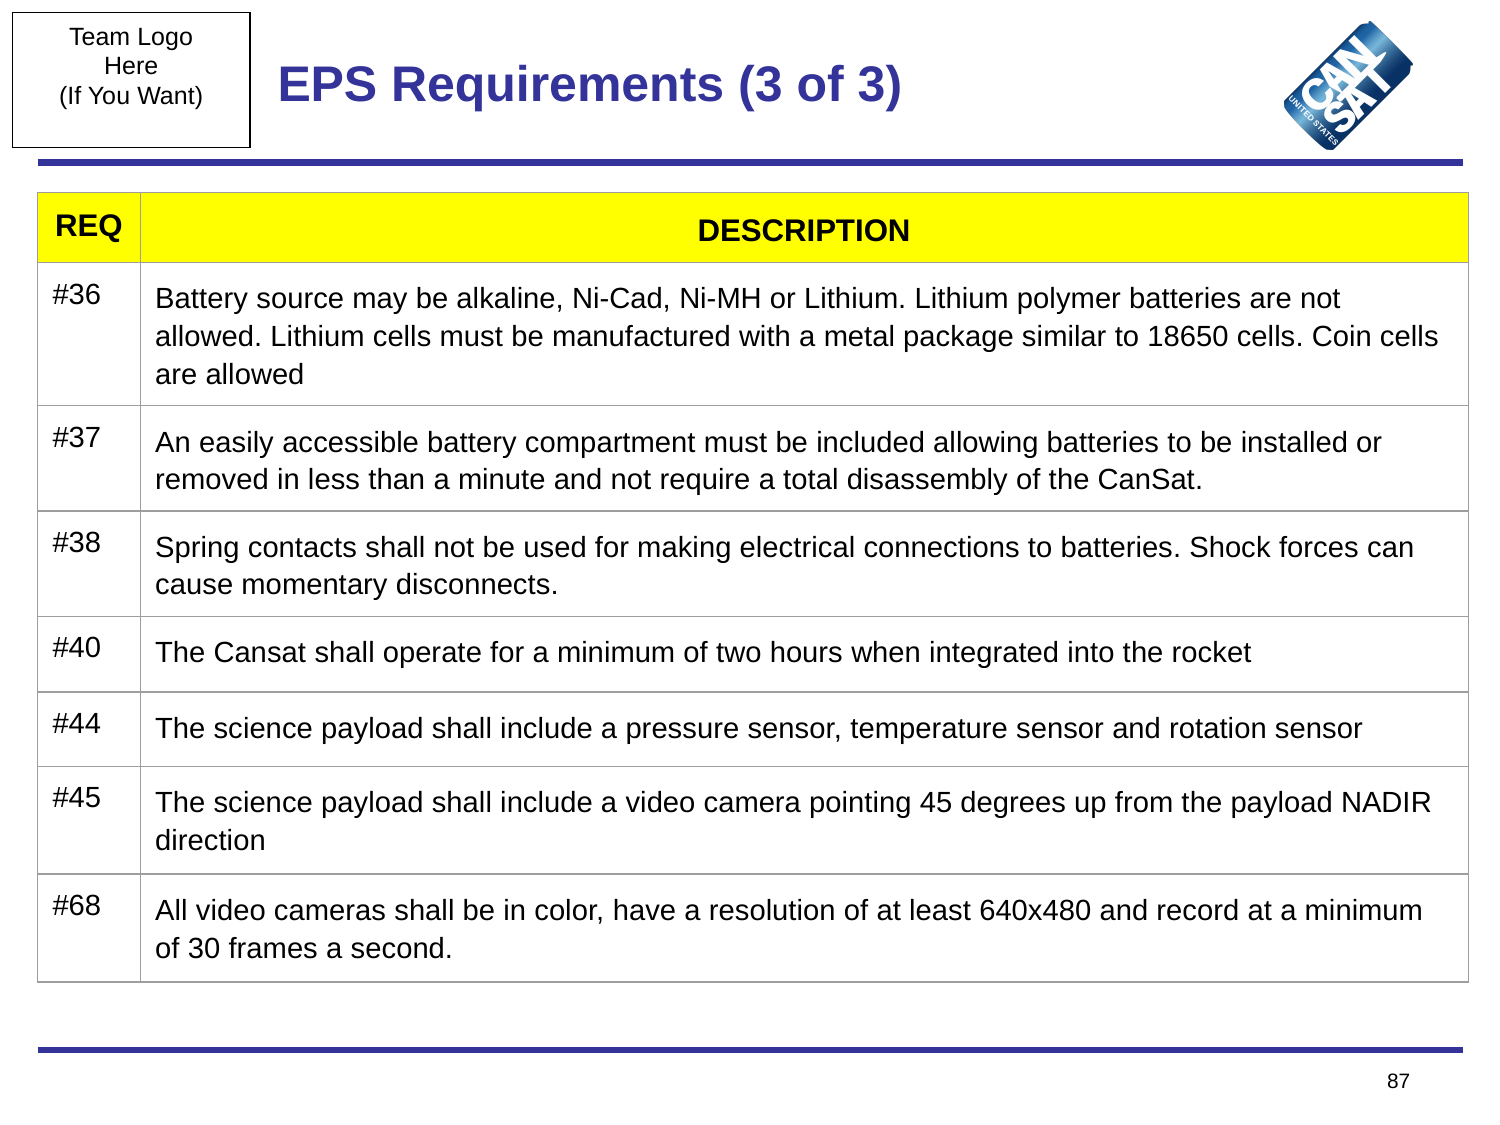

# EPS Requirements (3 of 3)
| REQ | DESCRIPTION |
| --- | --- |
| #36 | Battery source may be alkaline, Ni-Cad, Ni-MH or Lithium. Lithium polymer batteries are not allowed. Lithium cells must be manufactured with a metal package similar to 18650 cells. Coin cells are allowed |
| #37 | An easily accessible battery compartment must be included allowing batteries to be installed or removed in less than a minute and not require a total disassembly of the CanSat. |
| #38 | Spring contacts shall not be used for making electrical connections to batteries. Shock forces can cause momentary disconnects. |
| #40 | The Cansat shall operate for a minimum of two hours when integrated into the rocket |
| #44 | The science payload shall include a pressure sensor, temperature sensor and rotation sensor |
| #45 | The science payload shall include a video camera pointing 45 degrees up from the payload NADIR direction |
| #68 | All video cameras shall be in color, have a resolution of at least 640x480 and record at a minimum of 30 frames a second. |
87